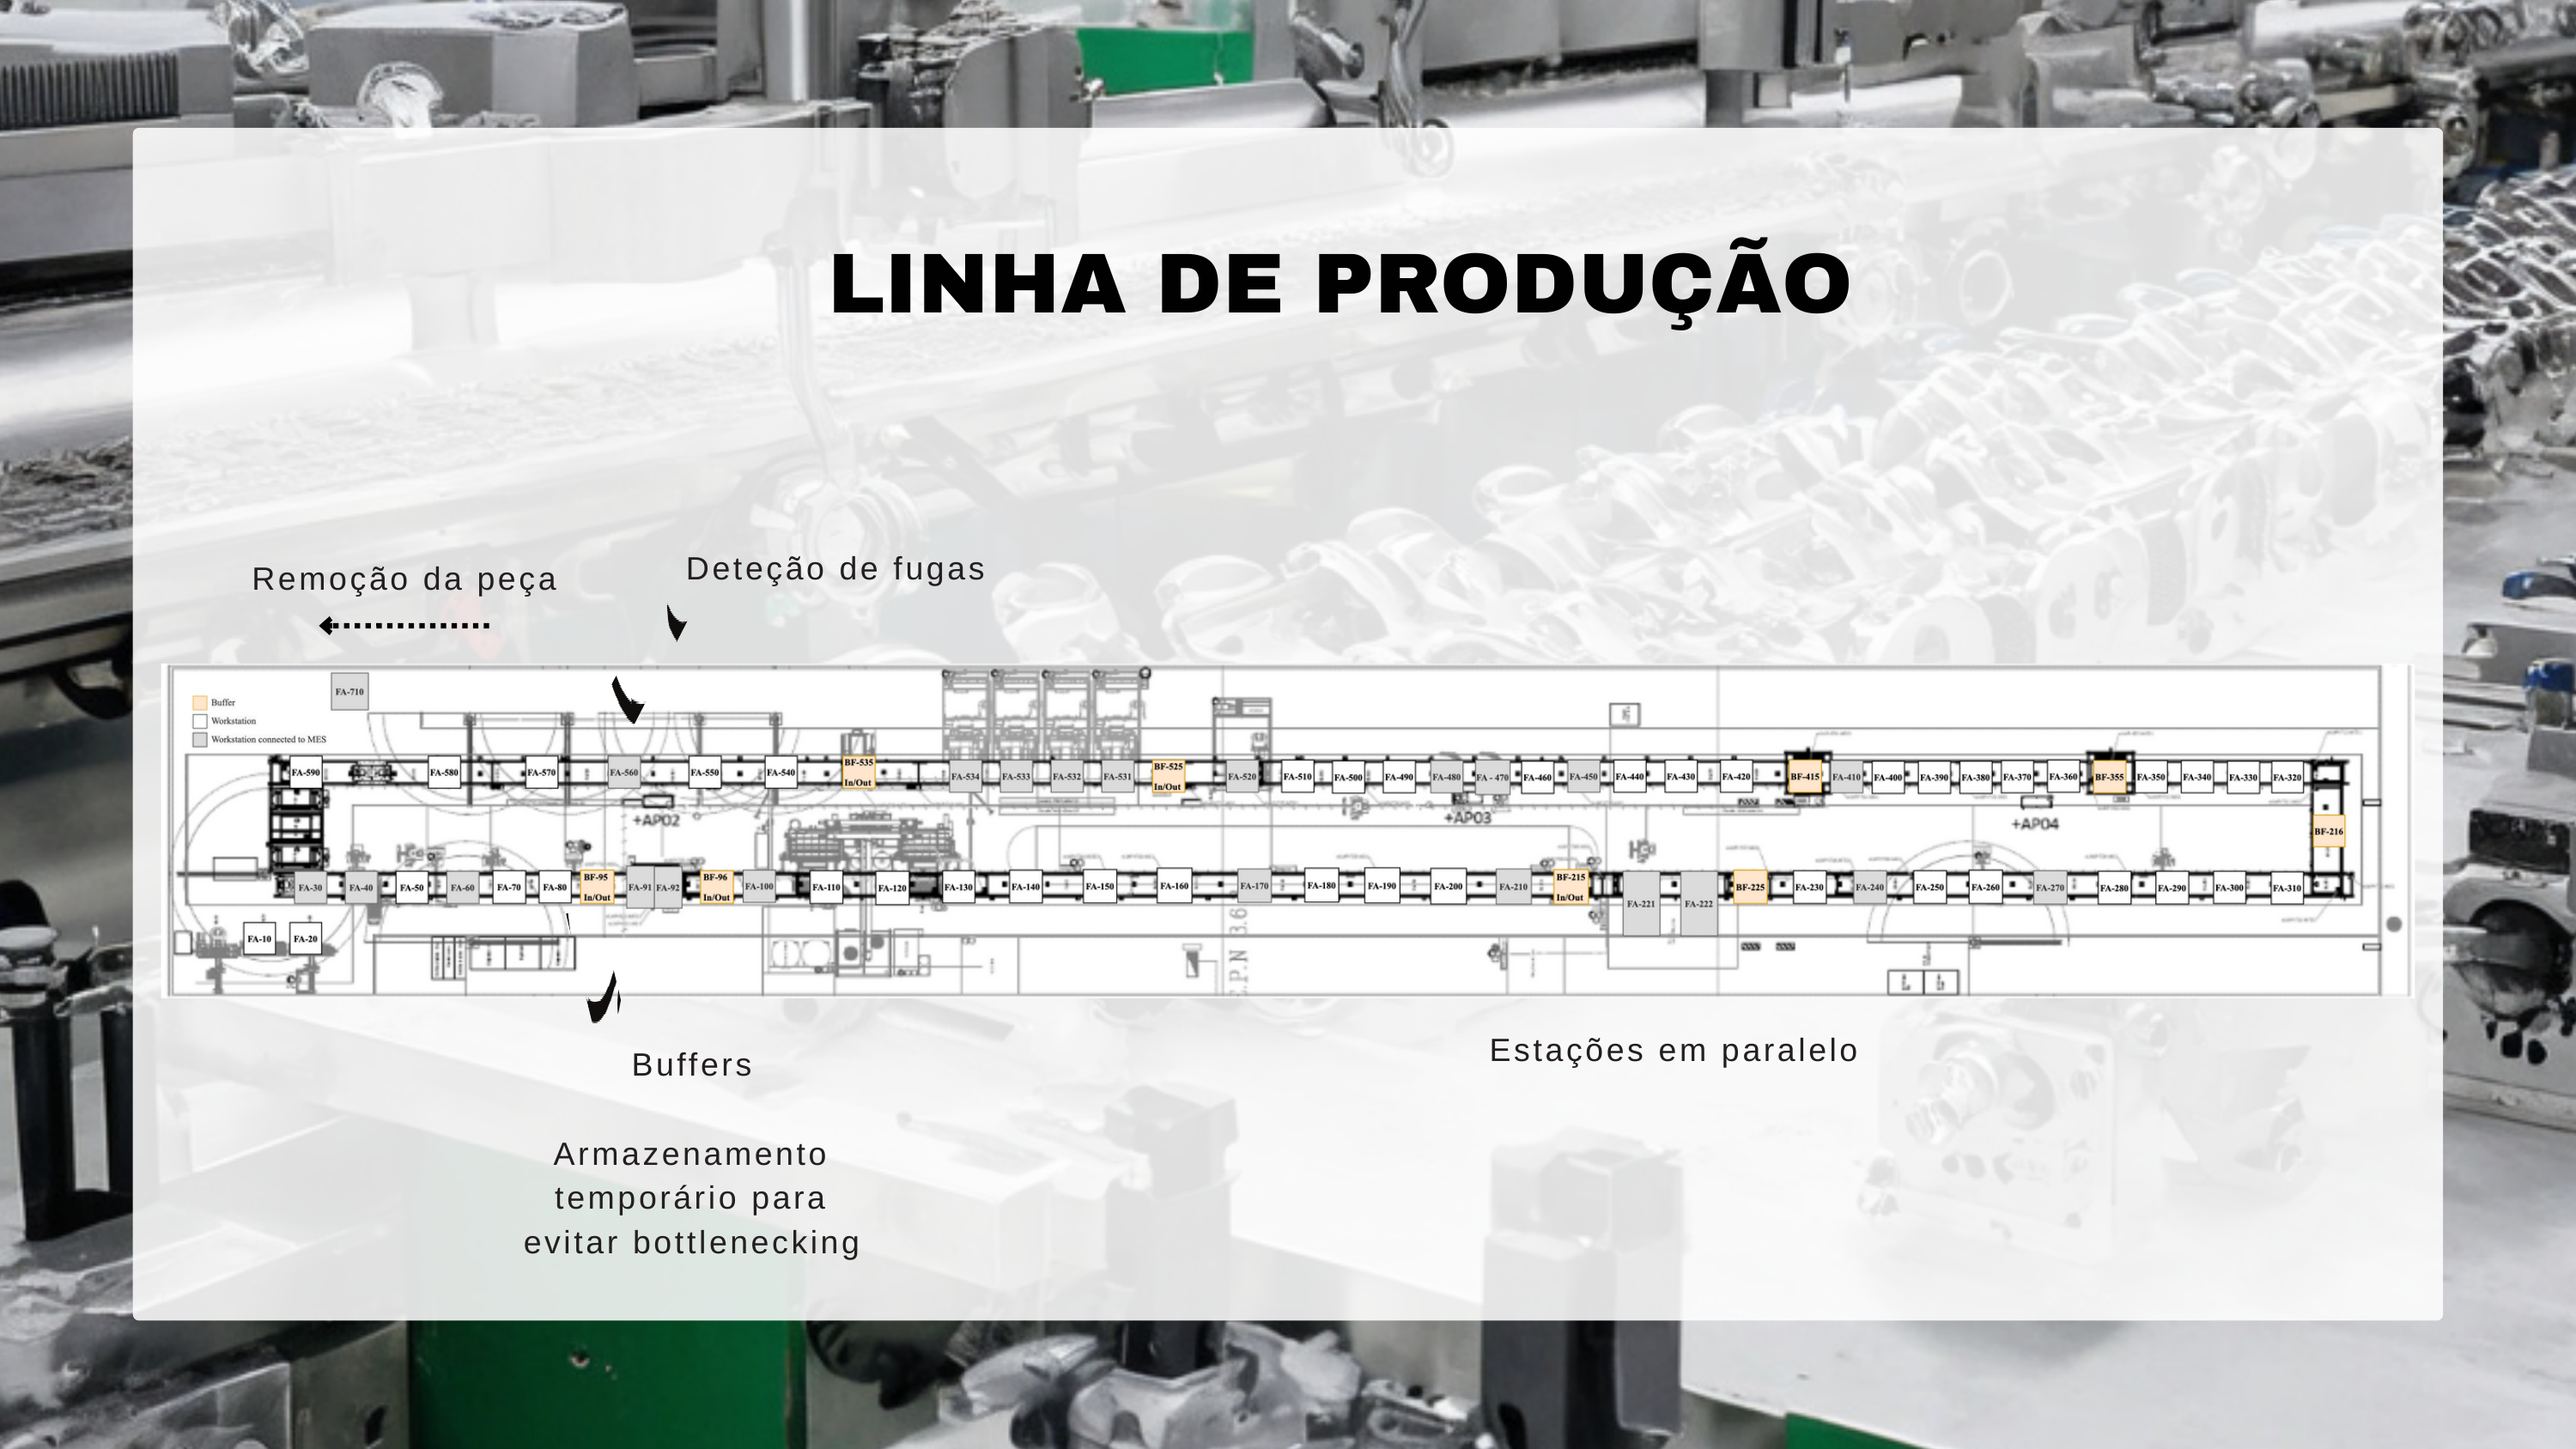

LINHA DE PRODUÇÃO
Deteção de fugas
Remoção da peça

Estações em paralelo
Buffers

Armazenamento temporário para evitar bottlenecking